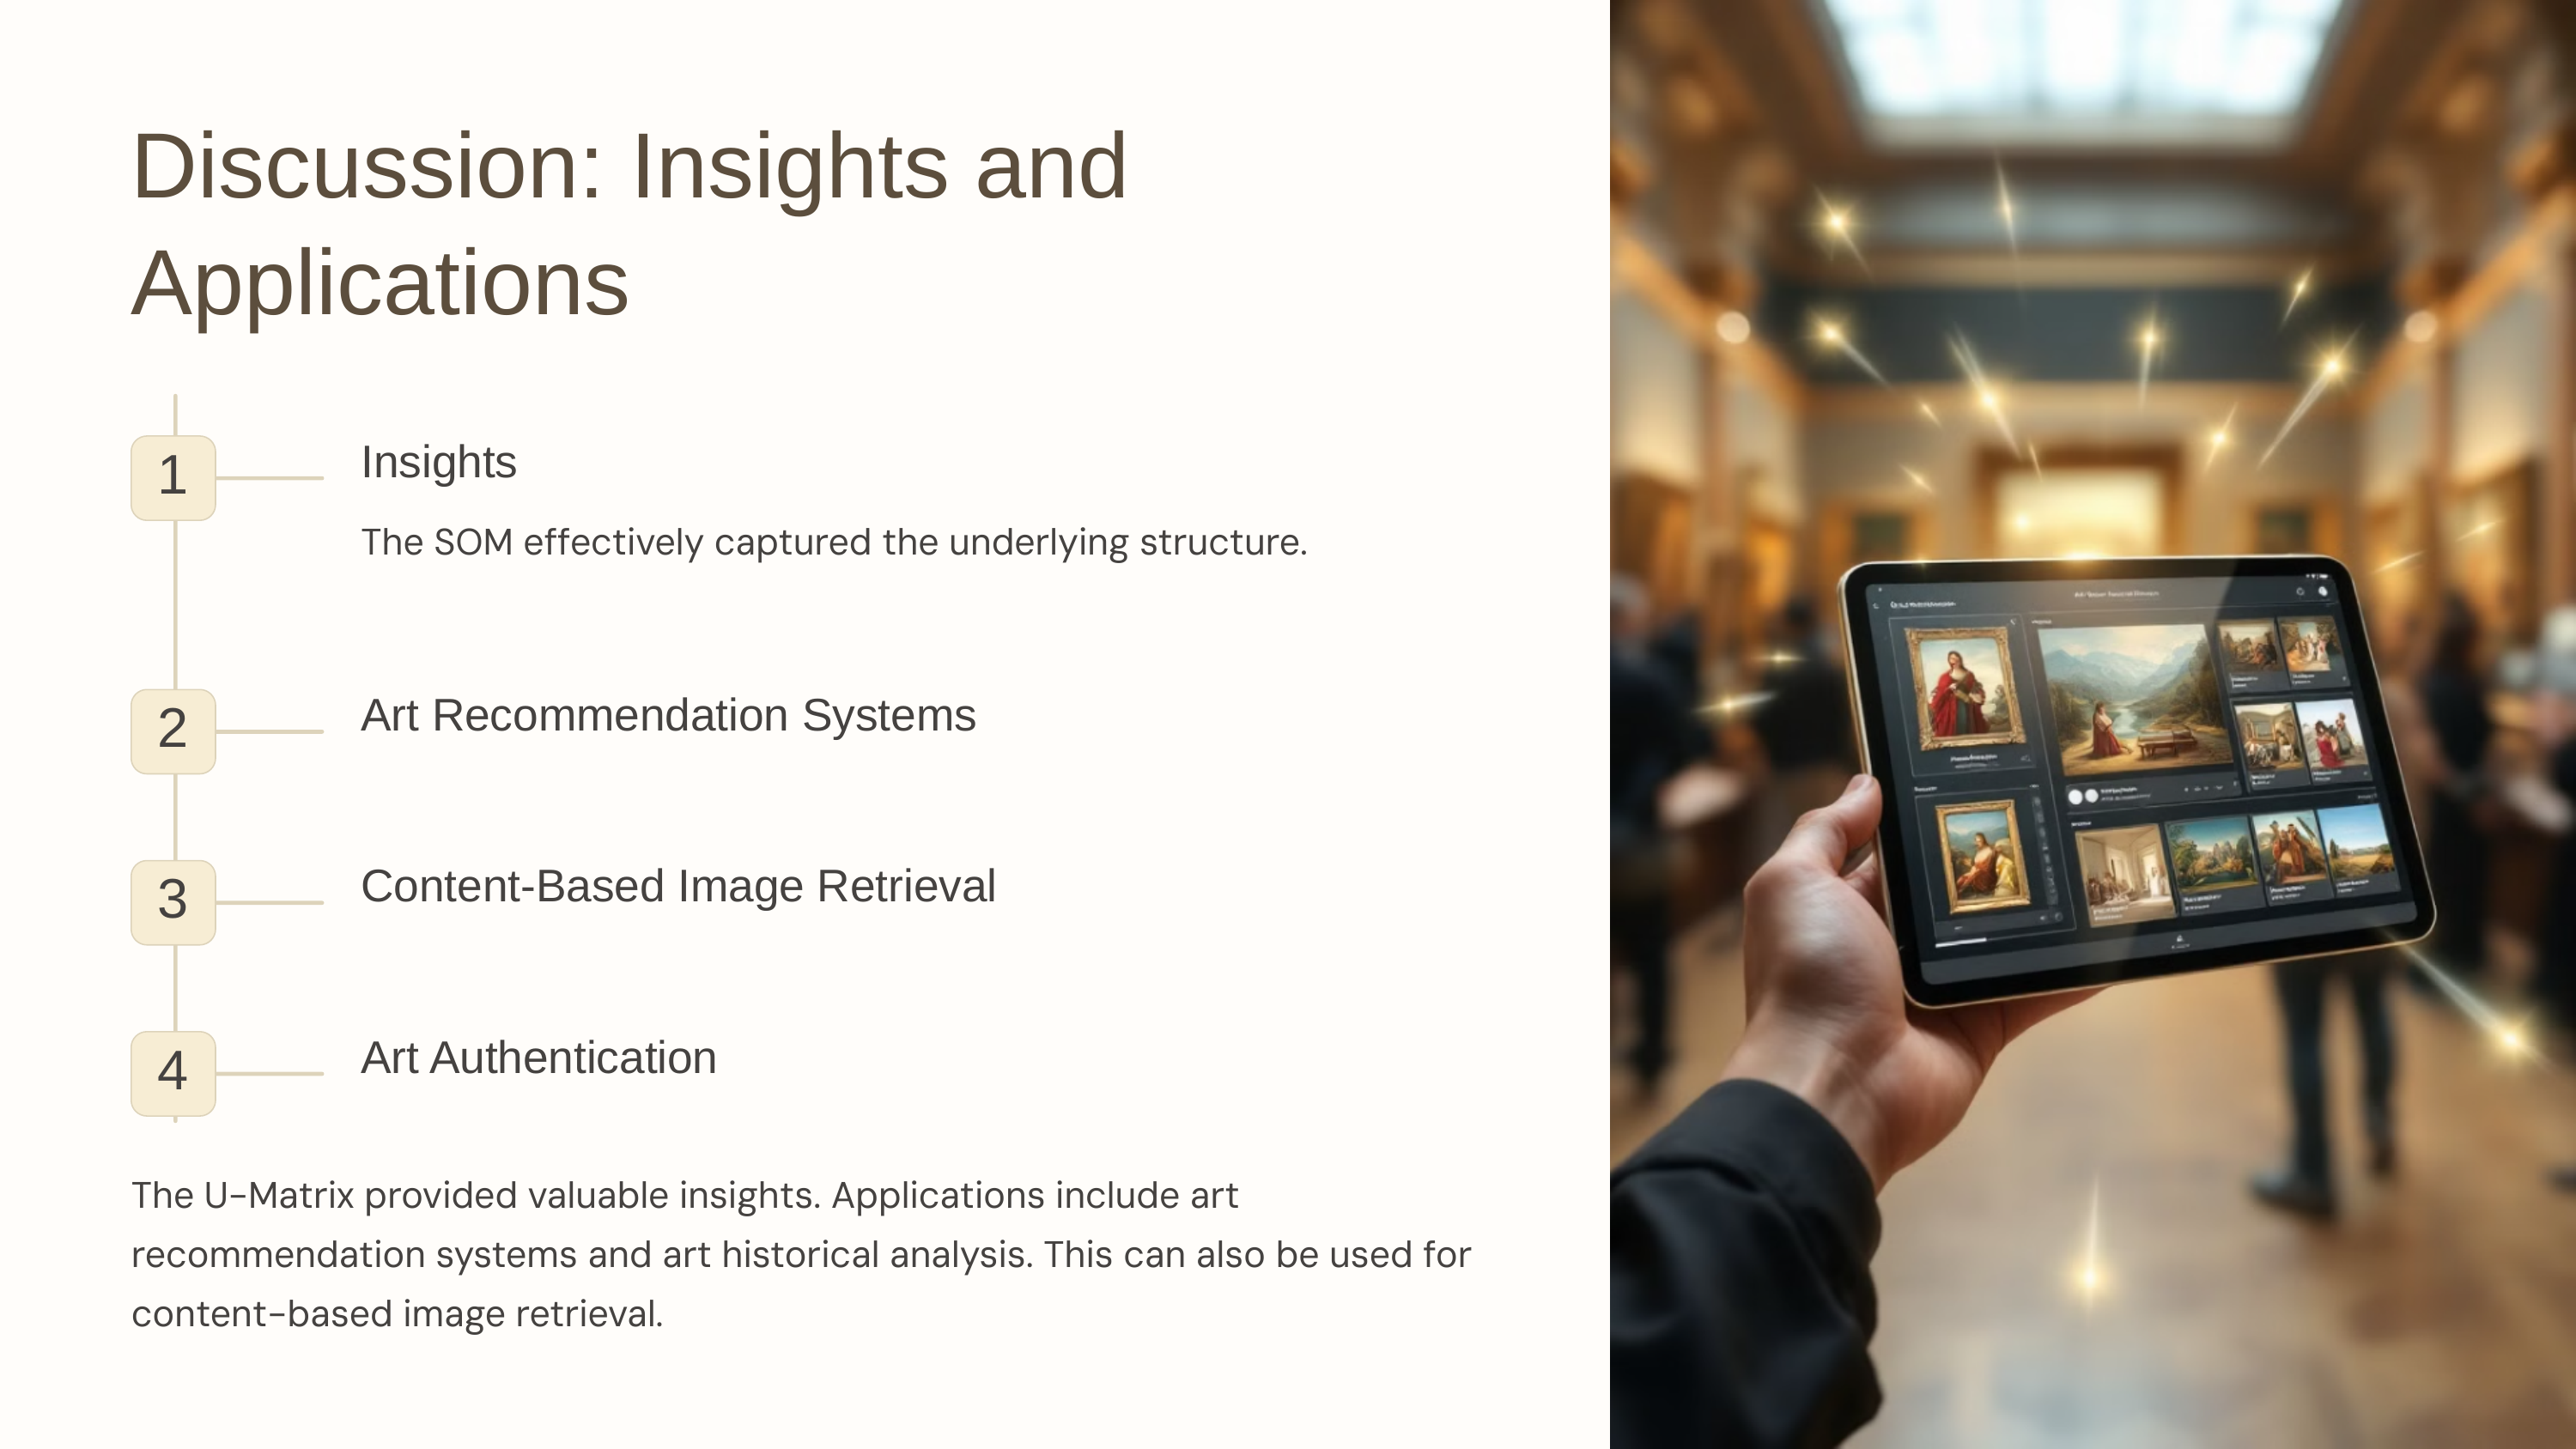

Discussion: Insights and Applications

Insights

1

The SOM effectively captured the underlying structure.

Art Recommendation Systems

2

Content-Based Image Retrieval

3

Art Authentication

4

The U-Matrix provided valuable insights. Applications include art recommendation systems and art historical analysis. This can also be used for content-based image retrieval.